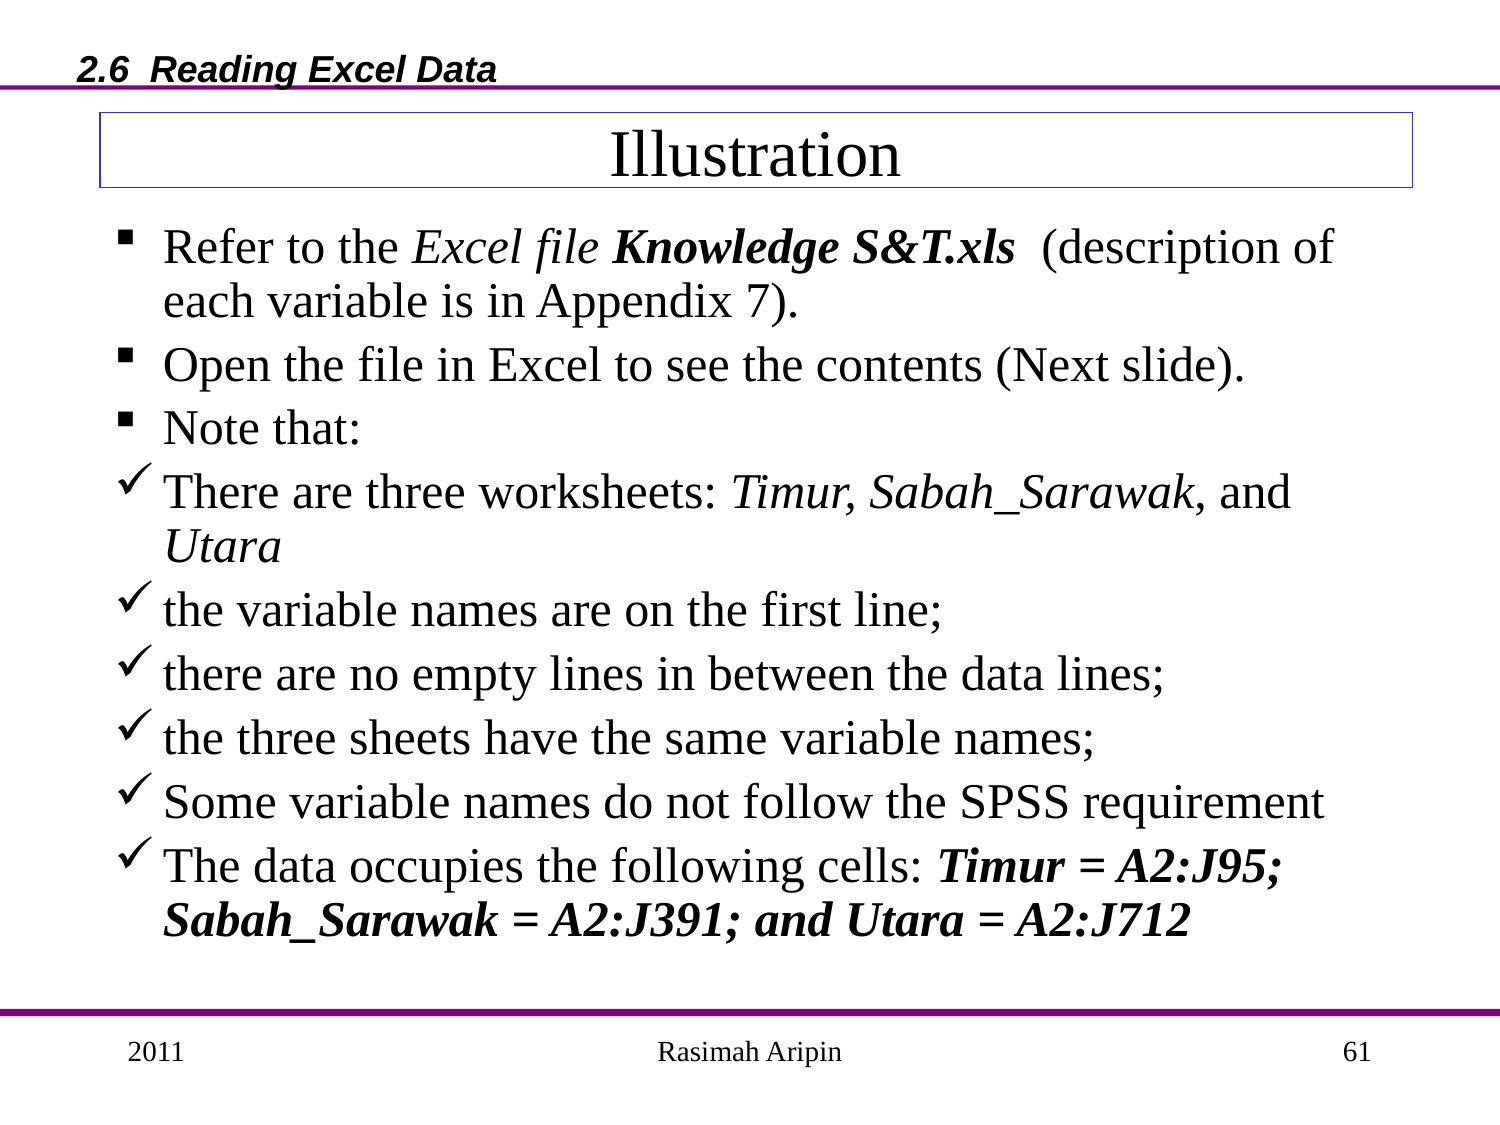

2.6  Reading Excel Data
# Illustration
Refer to the Excel file Knowledge S&T.xls  (description of each variable is in Appendix 7).
Open the file in Excel to see the contents (Next slide).
Note that:
There are three worksheets: Timur, Sabah_Sarawak, and Utara
the variable names are on the first line;
there are no empty lines in between the data lines;
the three sheets have the same variable names;
Some variable names do not follow the SPSS requirement
The data occupies the following cells: Timur = A2:J95; Sabah_Sarawak = A2:J391; and Utara = A2:J712

2011
Rasimah Aripin
61